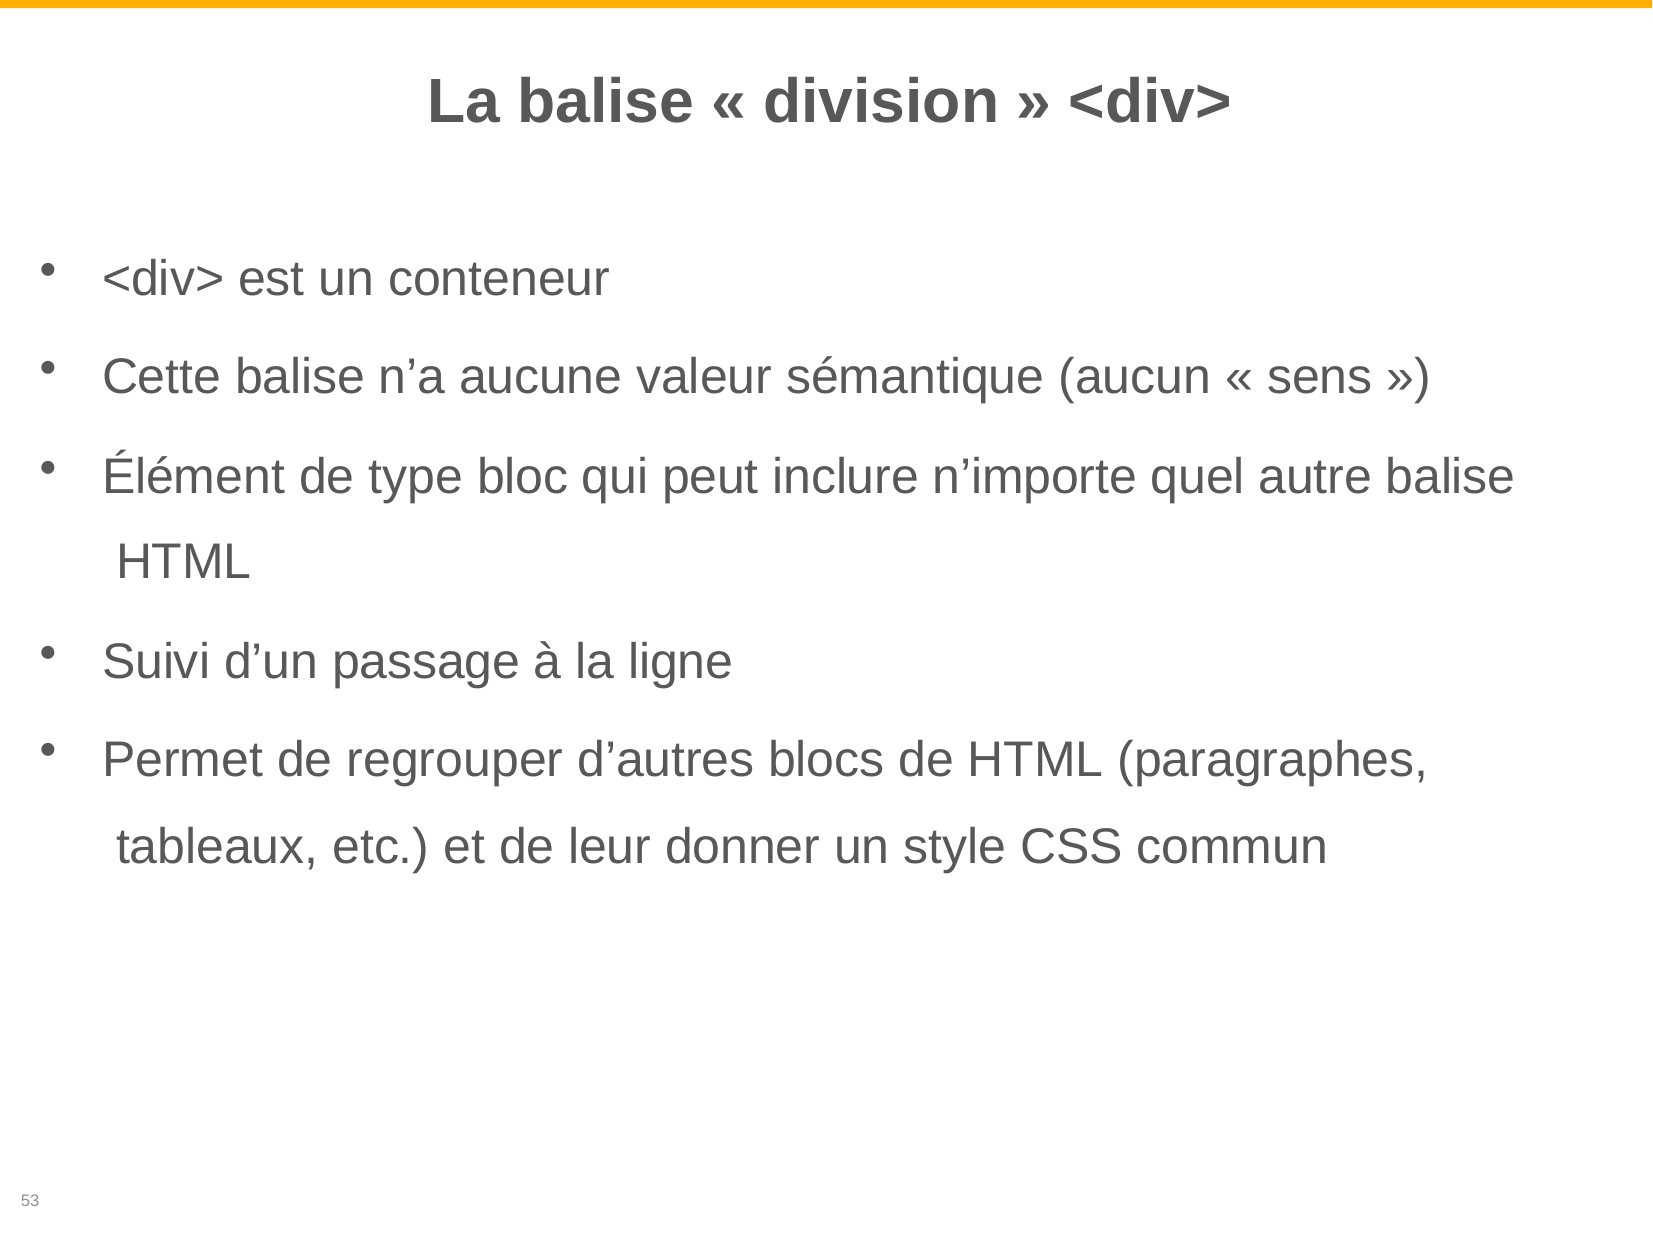

# La balise « division » <div>
<div> est un conteneur
Cette balise n’a aucune valeur sémantique (aucun « sens »)
Élément de type bloc qui peut inclure n’importe quel autre balise  HTML
Suivi d’un passage à la ligne
Permet de regrouper d’autres blocs de HTML (paragraphes,  tableaux, etc.) et de leur donner un style CSS commun
53